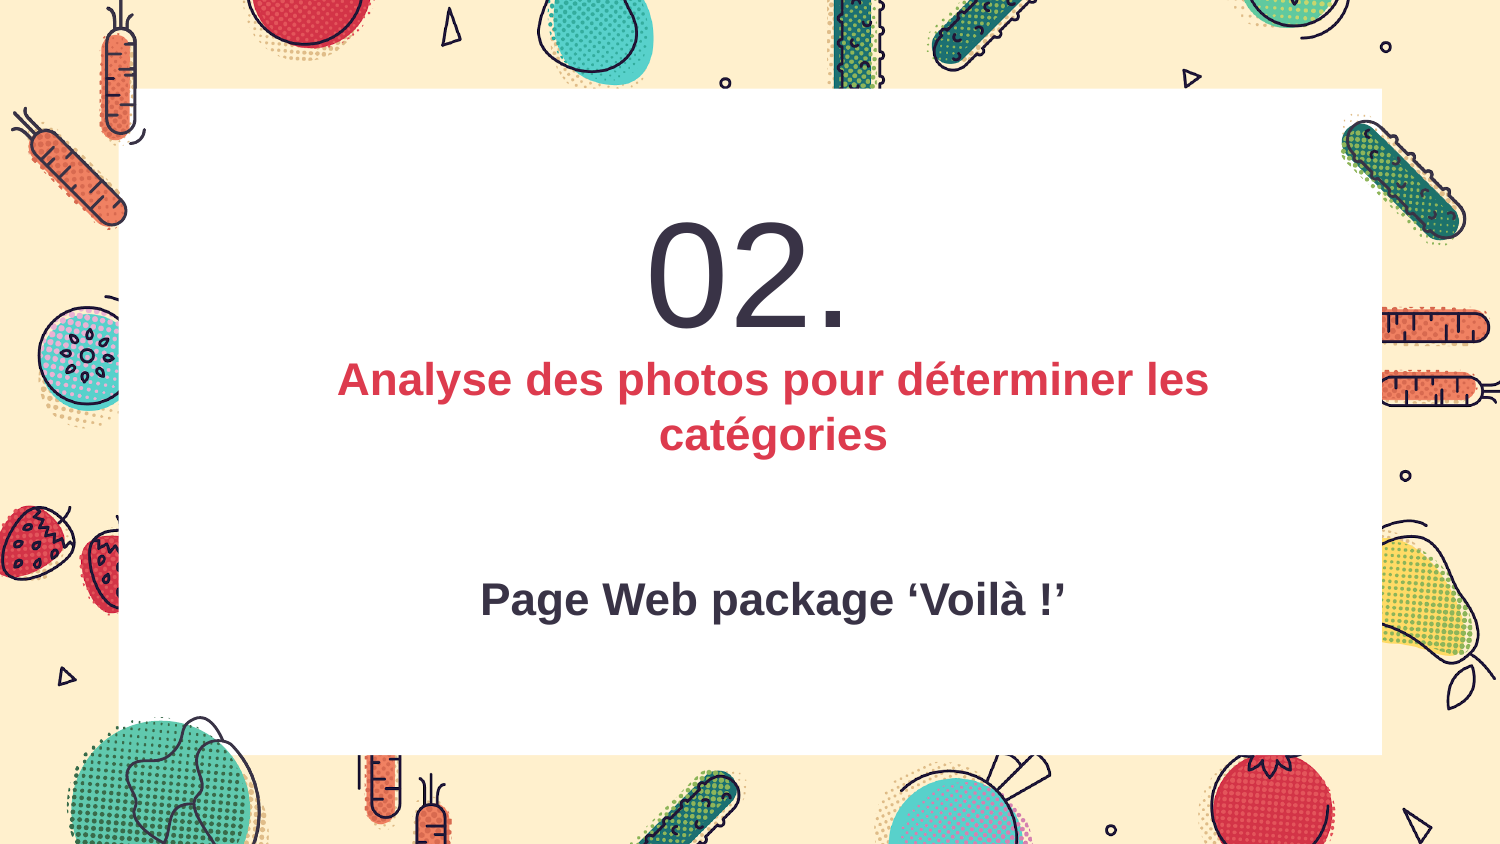

02.
# Analyse des photos pour déterminer les catégories Page Web package ‘Voilà !’